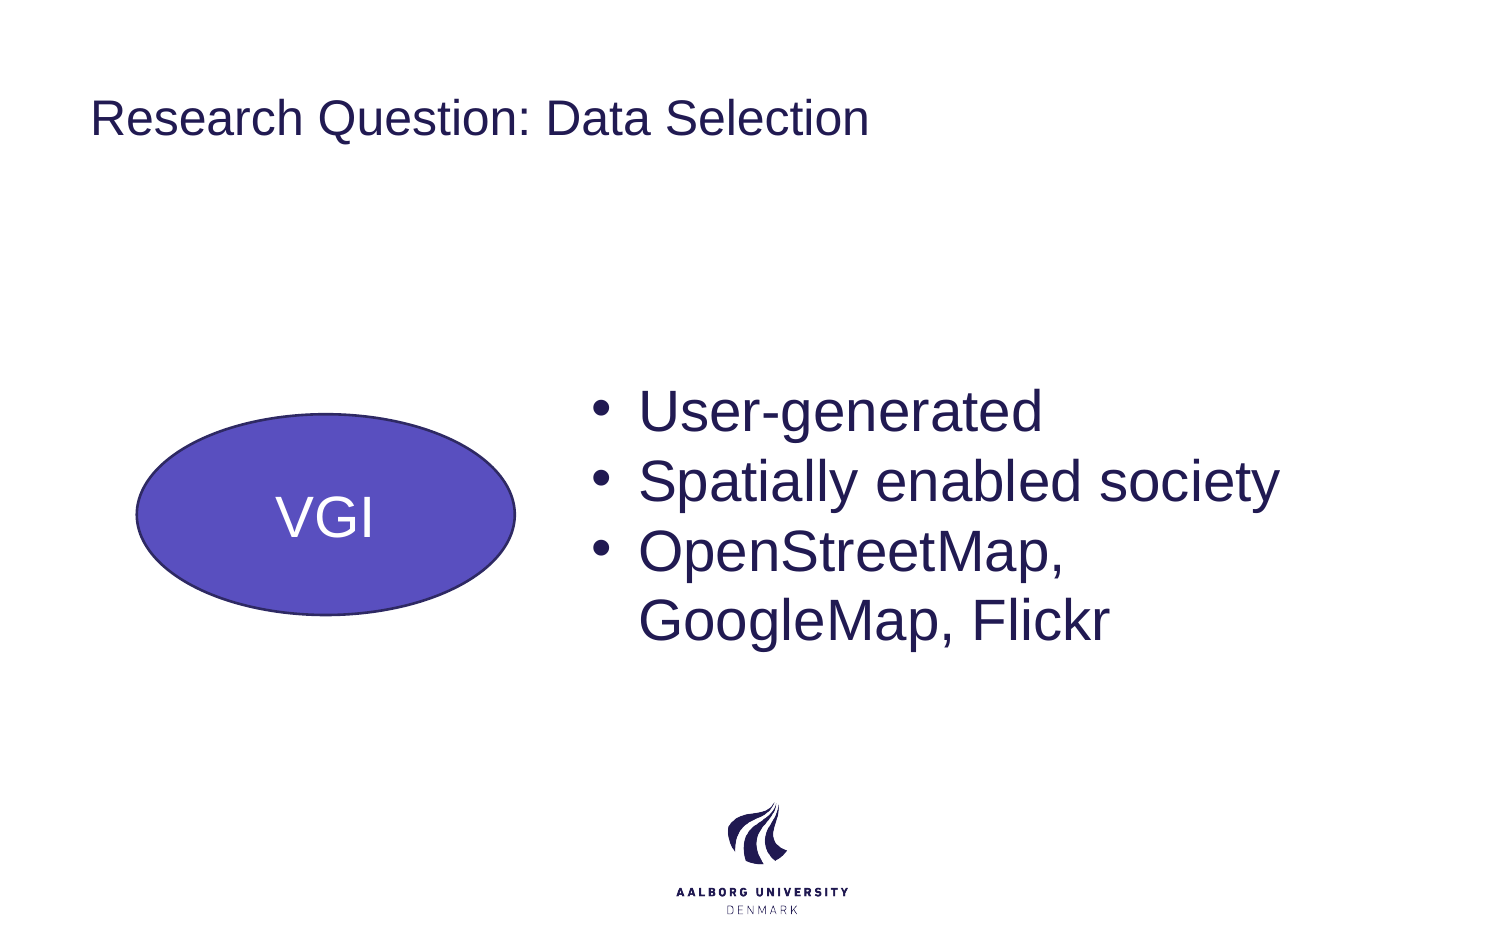

# Research Question: Data Selection

User-generated
Spatially enabled society
OpenStreetMap, GoogleMap, Flickr

VGI